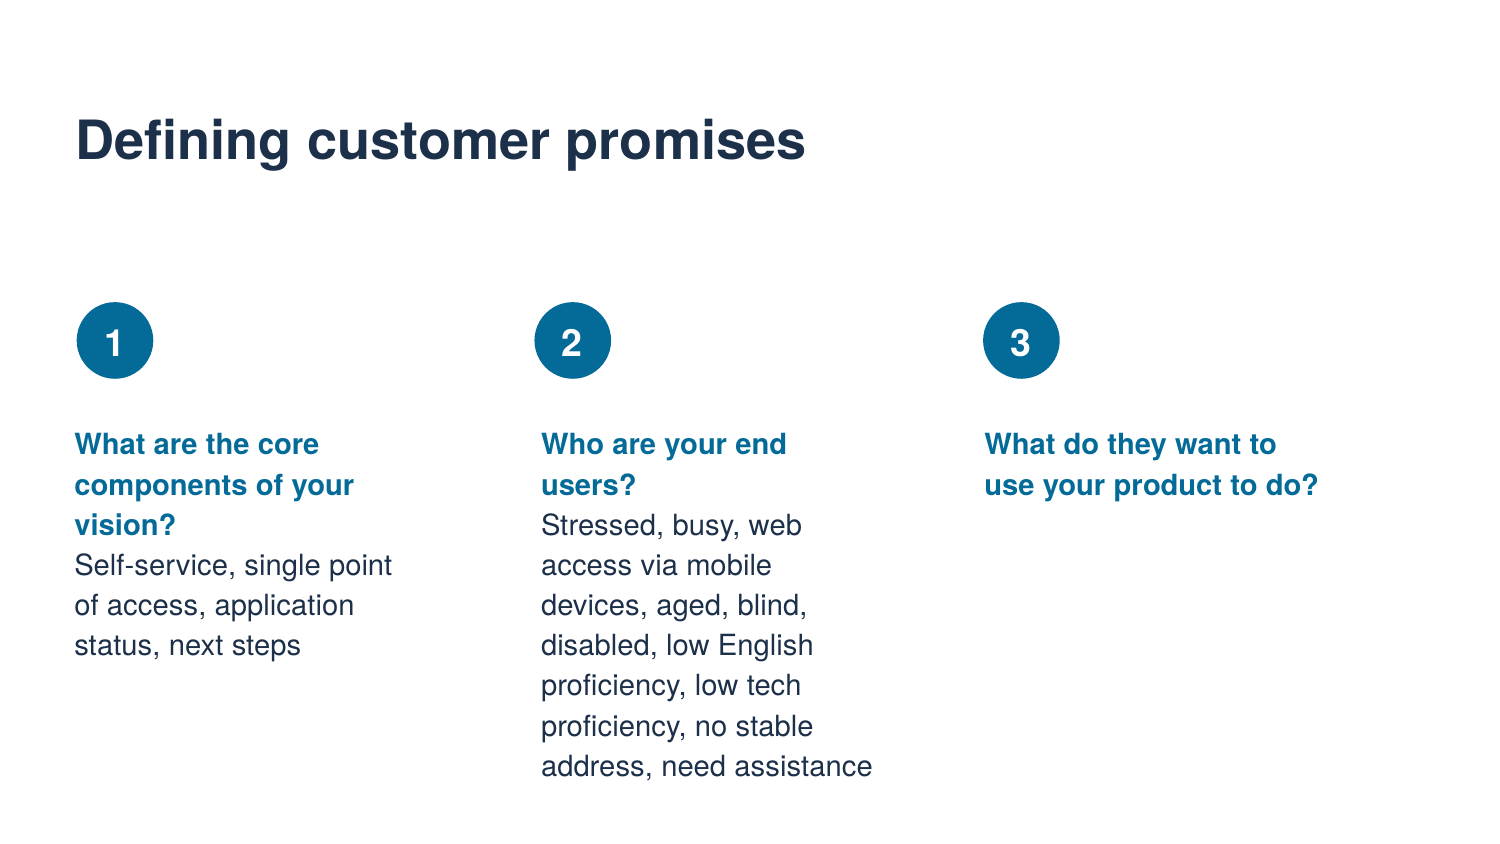

# Defining customer promises

What are the core components of your vision?
Self-service, single point of access, application status, next steps
Who are your end users?
Stressed, busy, web access via mobile devices, aged, blind, disabled, low English proficiency, low tech proficiency, no stable address, need assistance
What do they want to use your product to do?